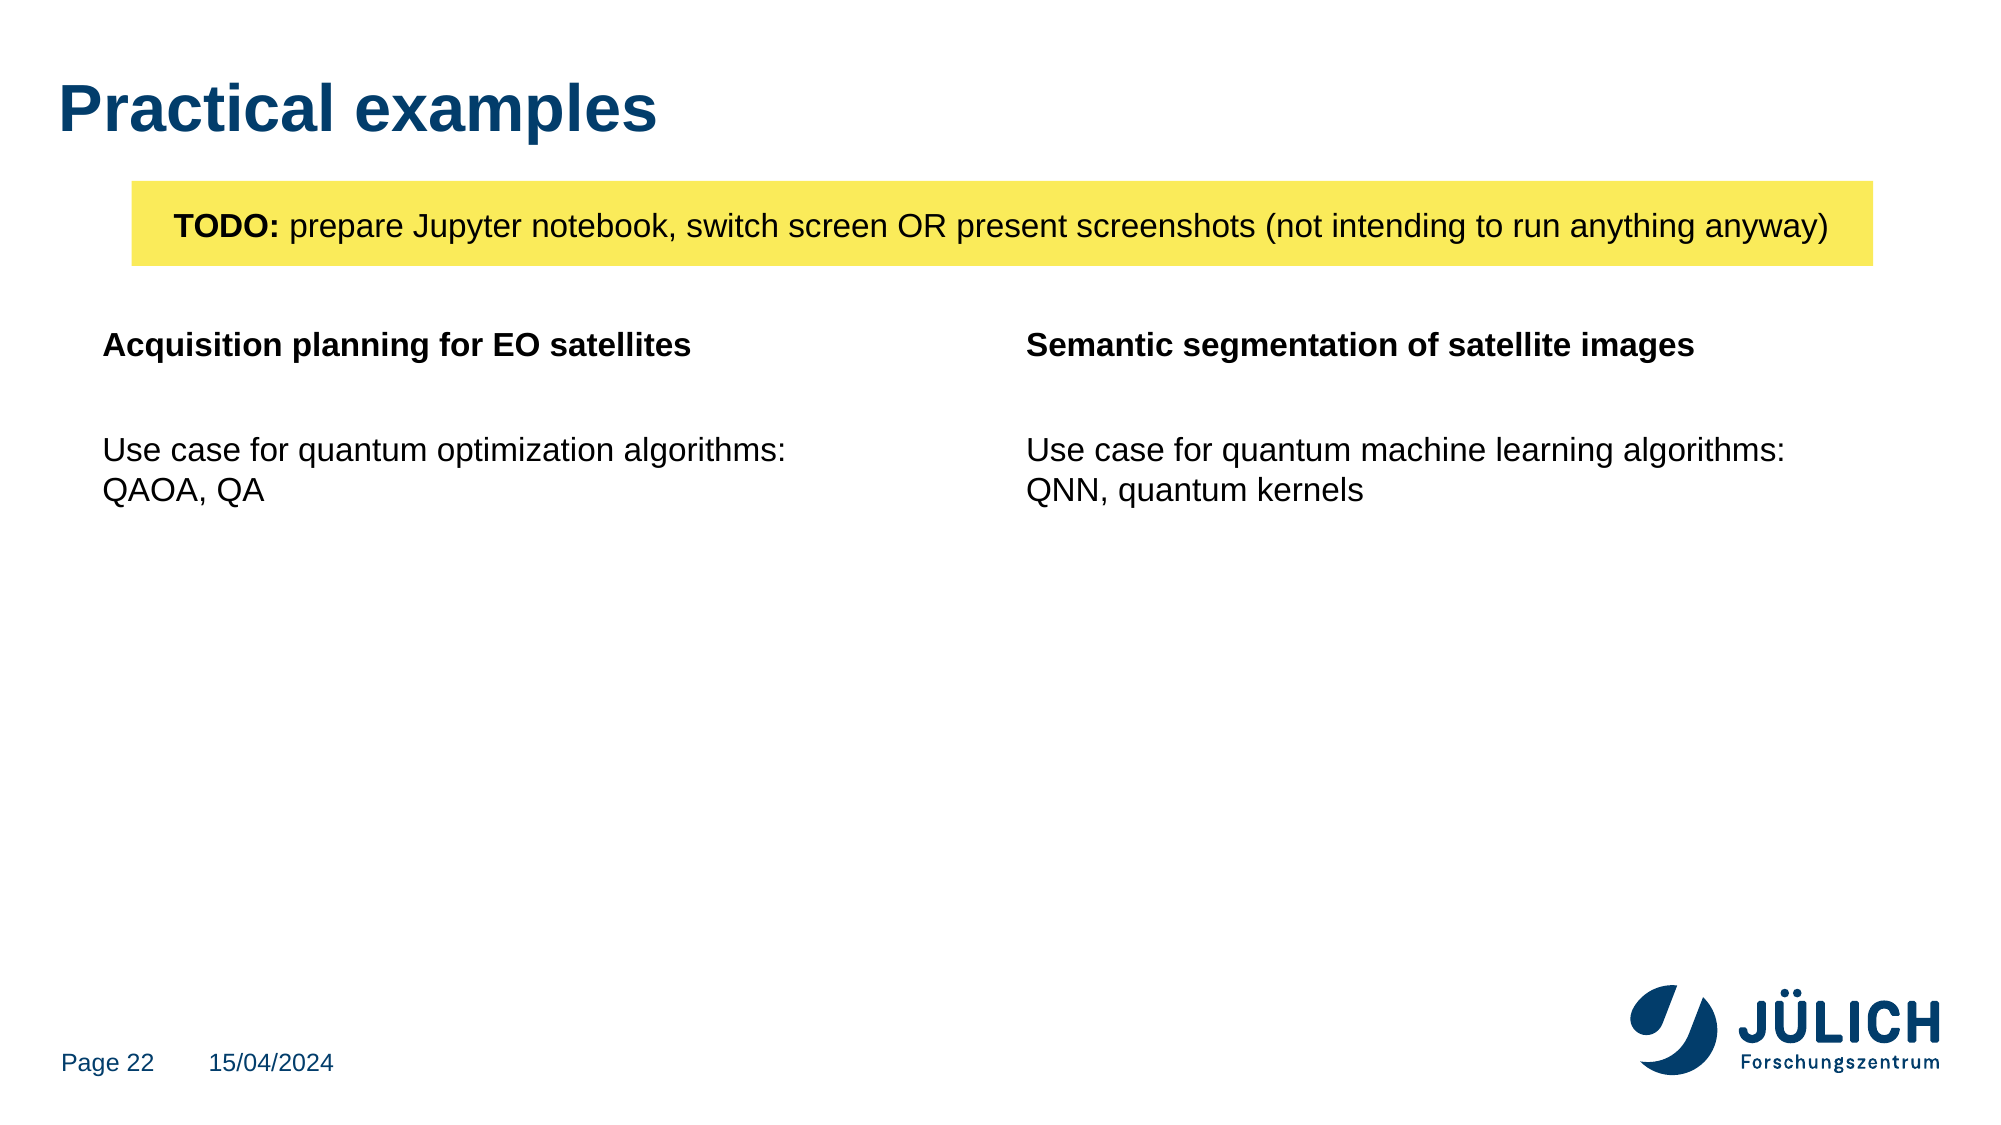

# Practical examples
TODO: prepare Jupyter notebook, switch screen OR present screenshots (not intending to run anything anyway)
Acquisition planning for EO satellites

Use case for quantum optimization algorithms: QAOA, QA

Semantic segmentation of satellite images

Use case for quantum machine learning algorithms: QNN, quantum kernels

Page 22
15/04/2024